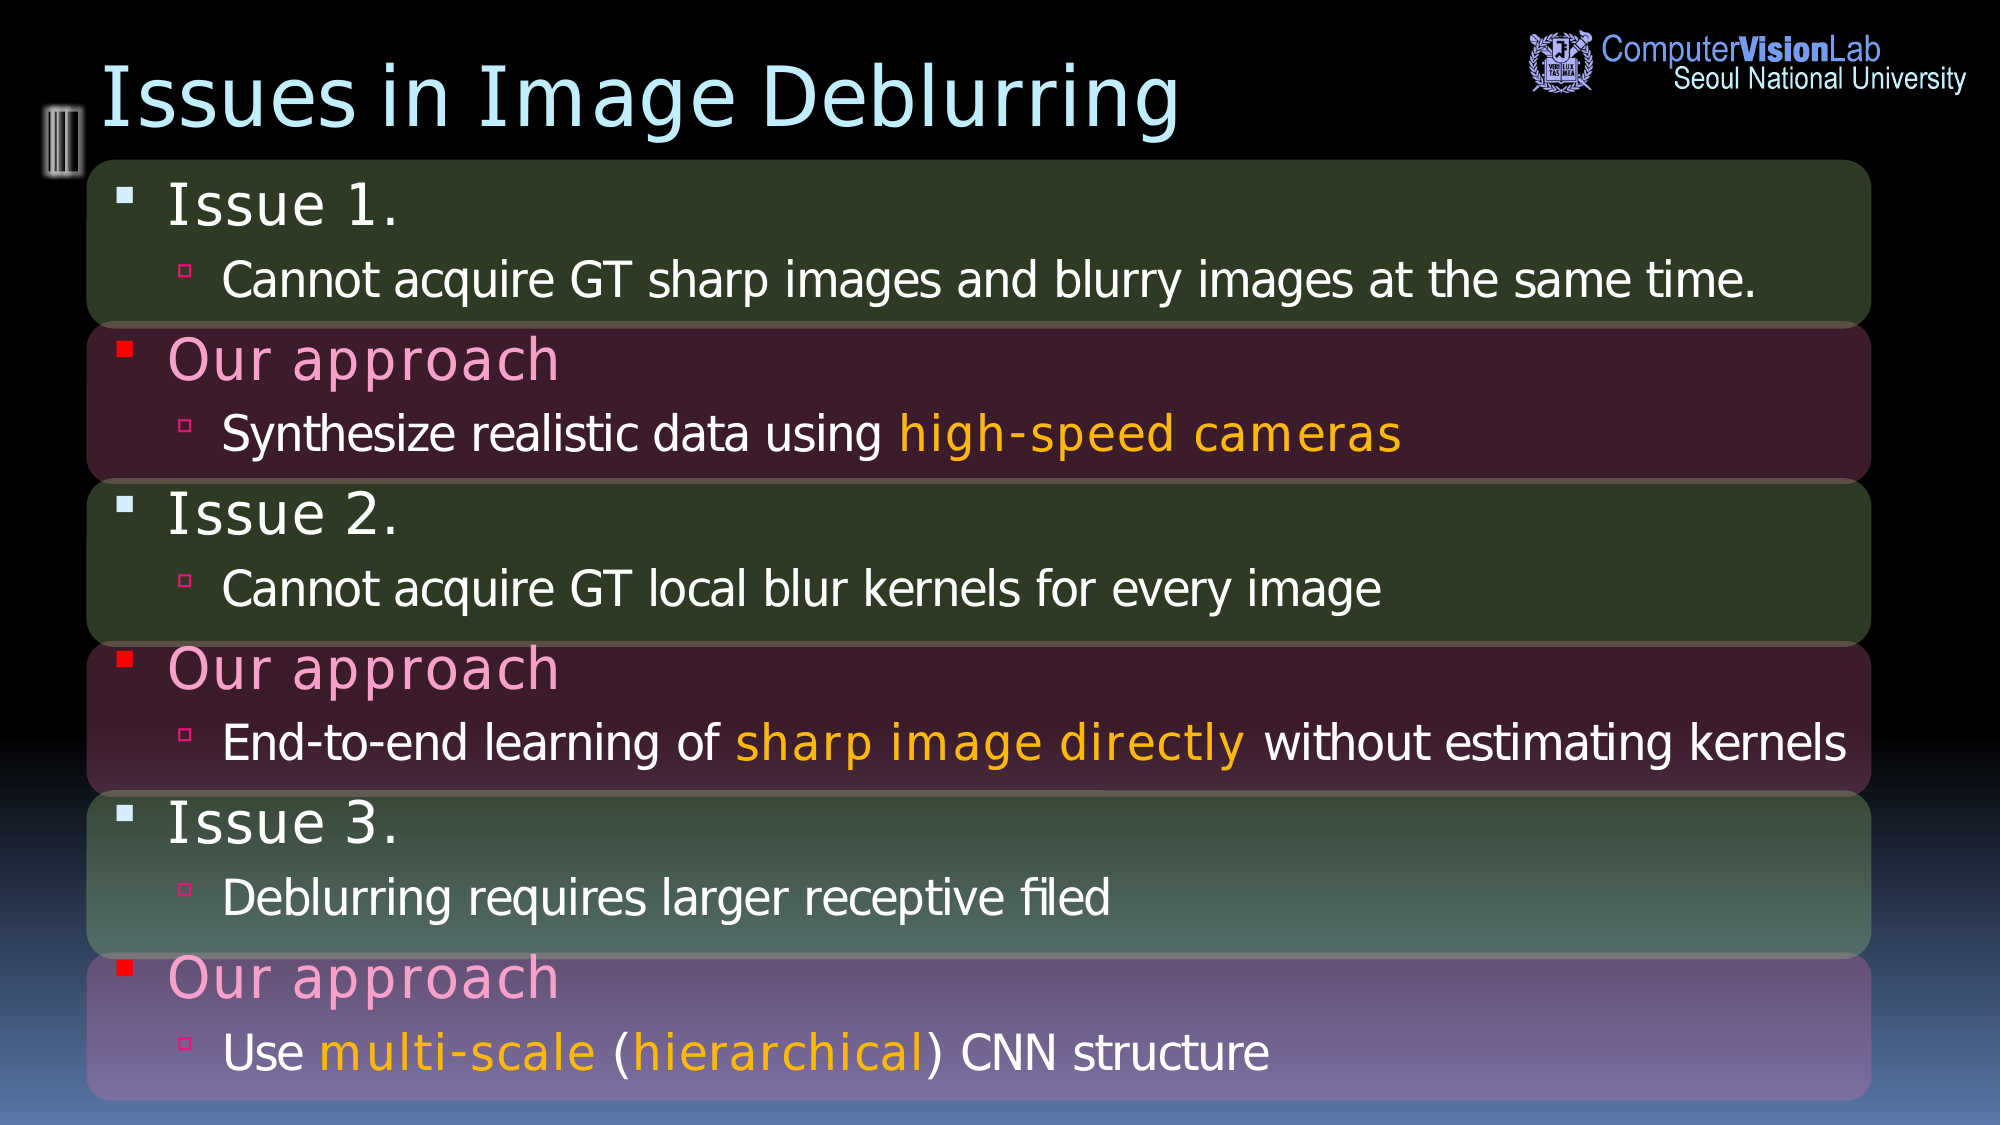

# Issues in Image Deblurring

Issue 1.
Cannot acquire GT sharp images and blurry images at the same time.
Our approach
Synthesize realistic data using high-speed cameras
Issue 2.
Cannot acquire GT local blur kernels for every image
Our approach
End-to-end learning of sharp image directly without estimating kernels
Issue 3.
Deblurring requires larger receptive filed
Our approach
Use multi-scale (hierarchical) CNN structure